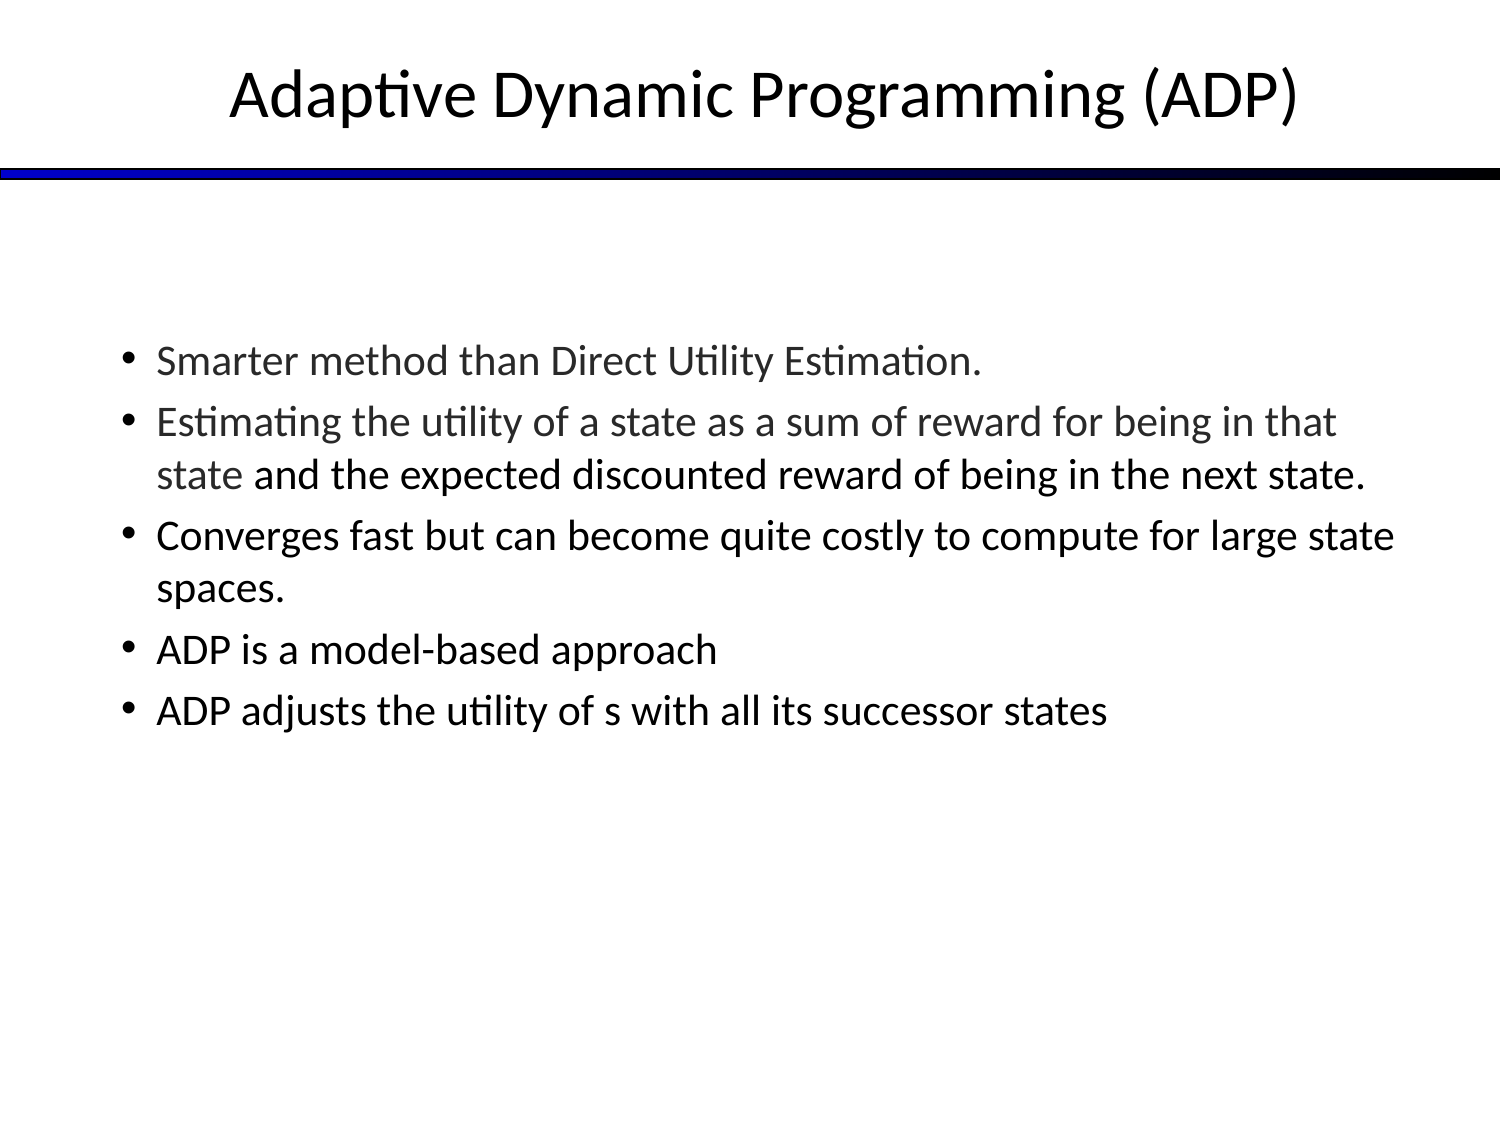

# Adaptive Dynamic Programming (ADP)

Smarter method than Direct Utility Estimation.
Estimating the utility of a state as a sum of reward for being in that state and the expected discounted reward of being in the next state.
Converges fast but can become quite costly to compute for large state spaces.
ADP is a model-based approach
ADP adjusts the utility of s with all its successor states